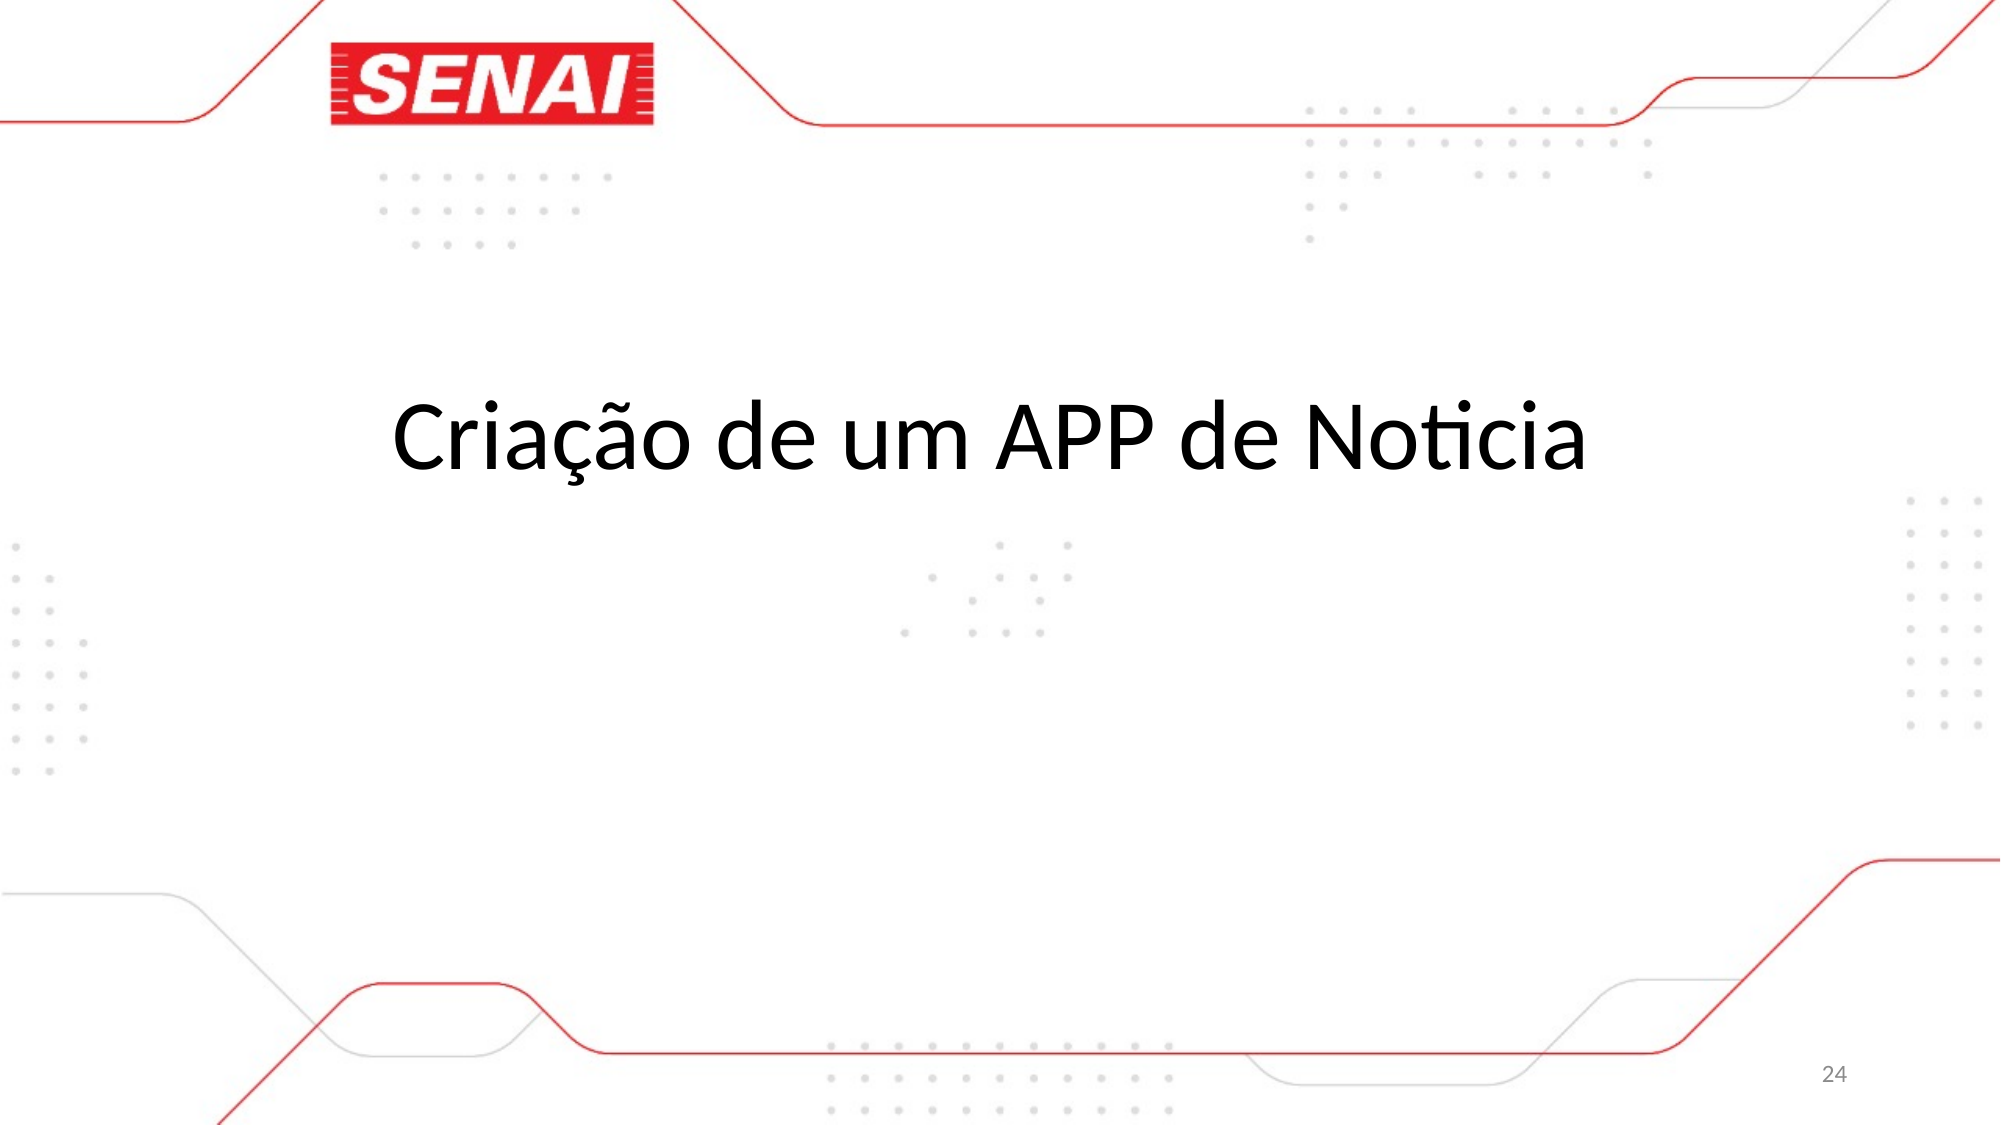

Criação de um APP de Noticia
24